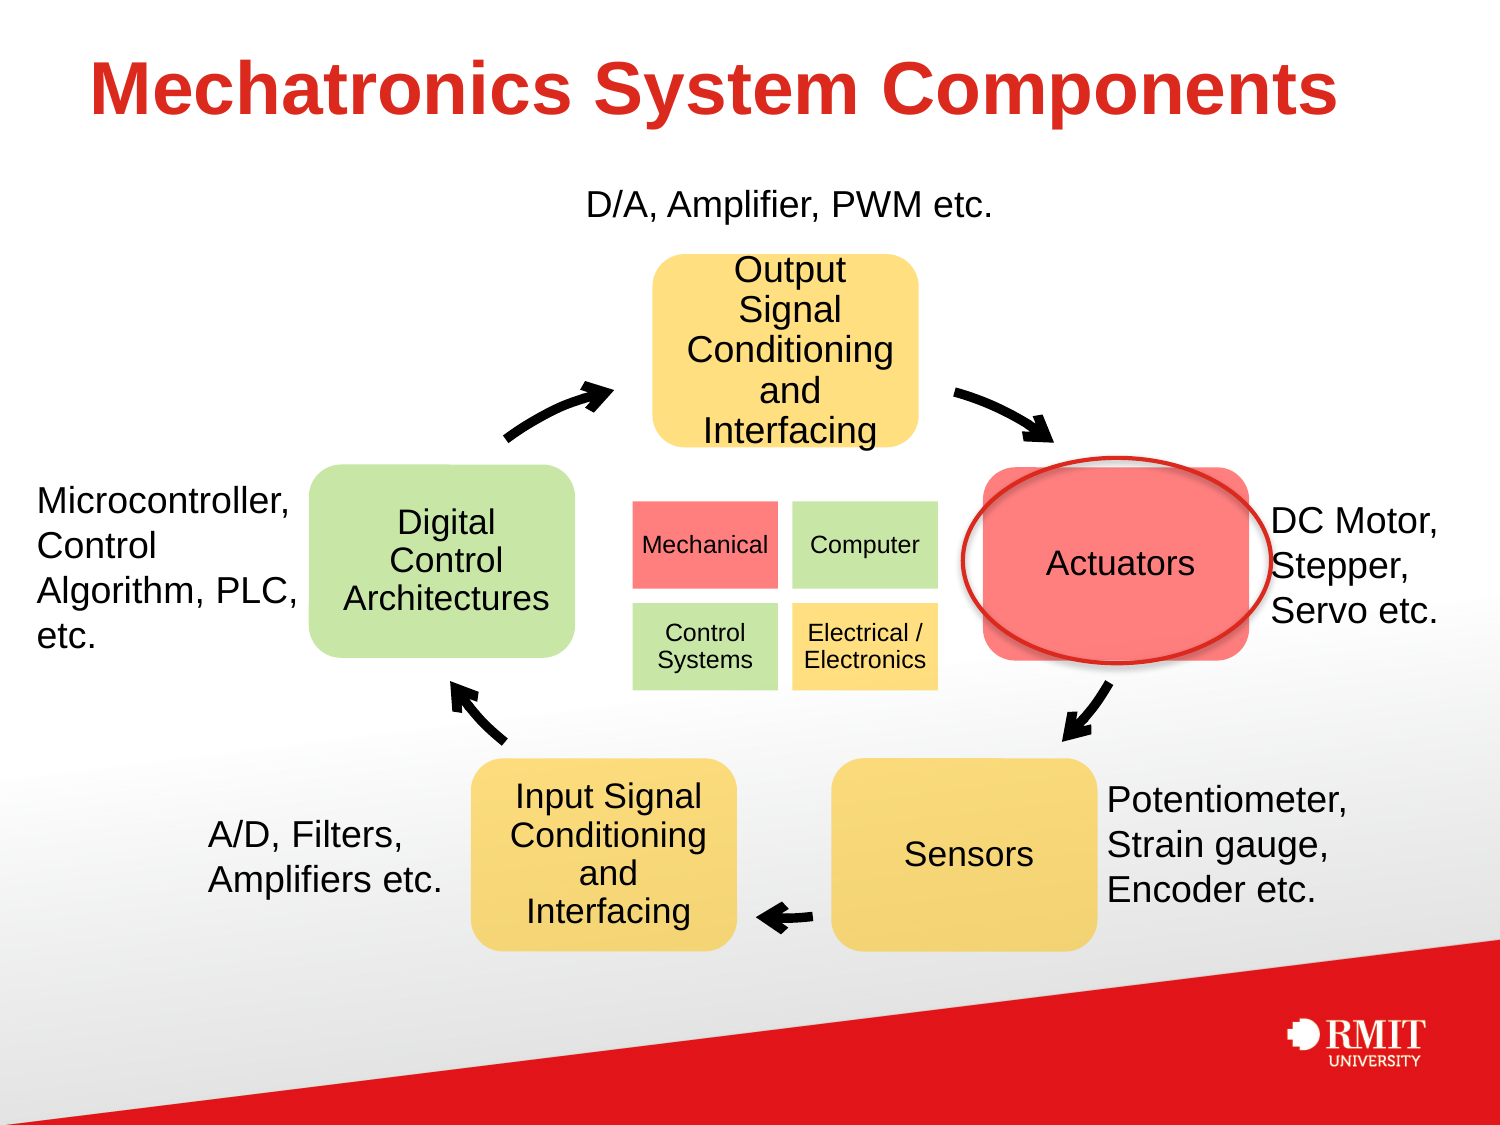

# Mechatronics System Components
D/A, Amplifier, PWM etc.
Output Signal Conditioning and Interfacing
Actuators
Sensors
Input Signal Conditioning and Interfacing
Digital Control Architectures

Microcontroller, Control Algorithm, PLC, etc.
DC Motor, Stepper,
Servo etc.
Mechanical
Computer
Control Systems
Electrical / Electronics
Potentiometer, Strain gauge, Encoder etc.
A/D, Filters, Amplifiers etc.